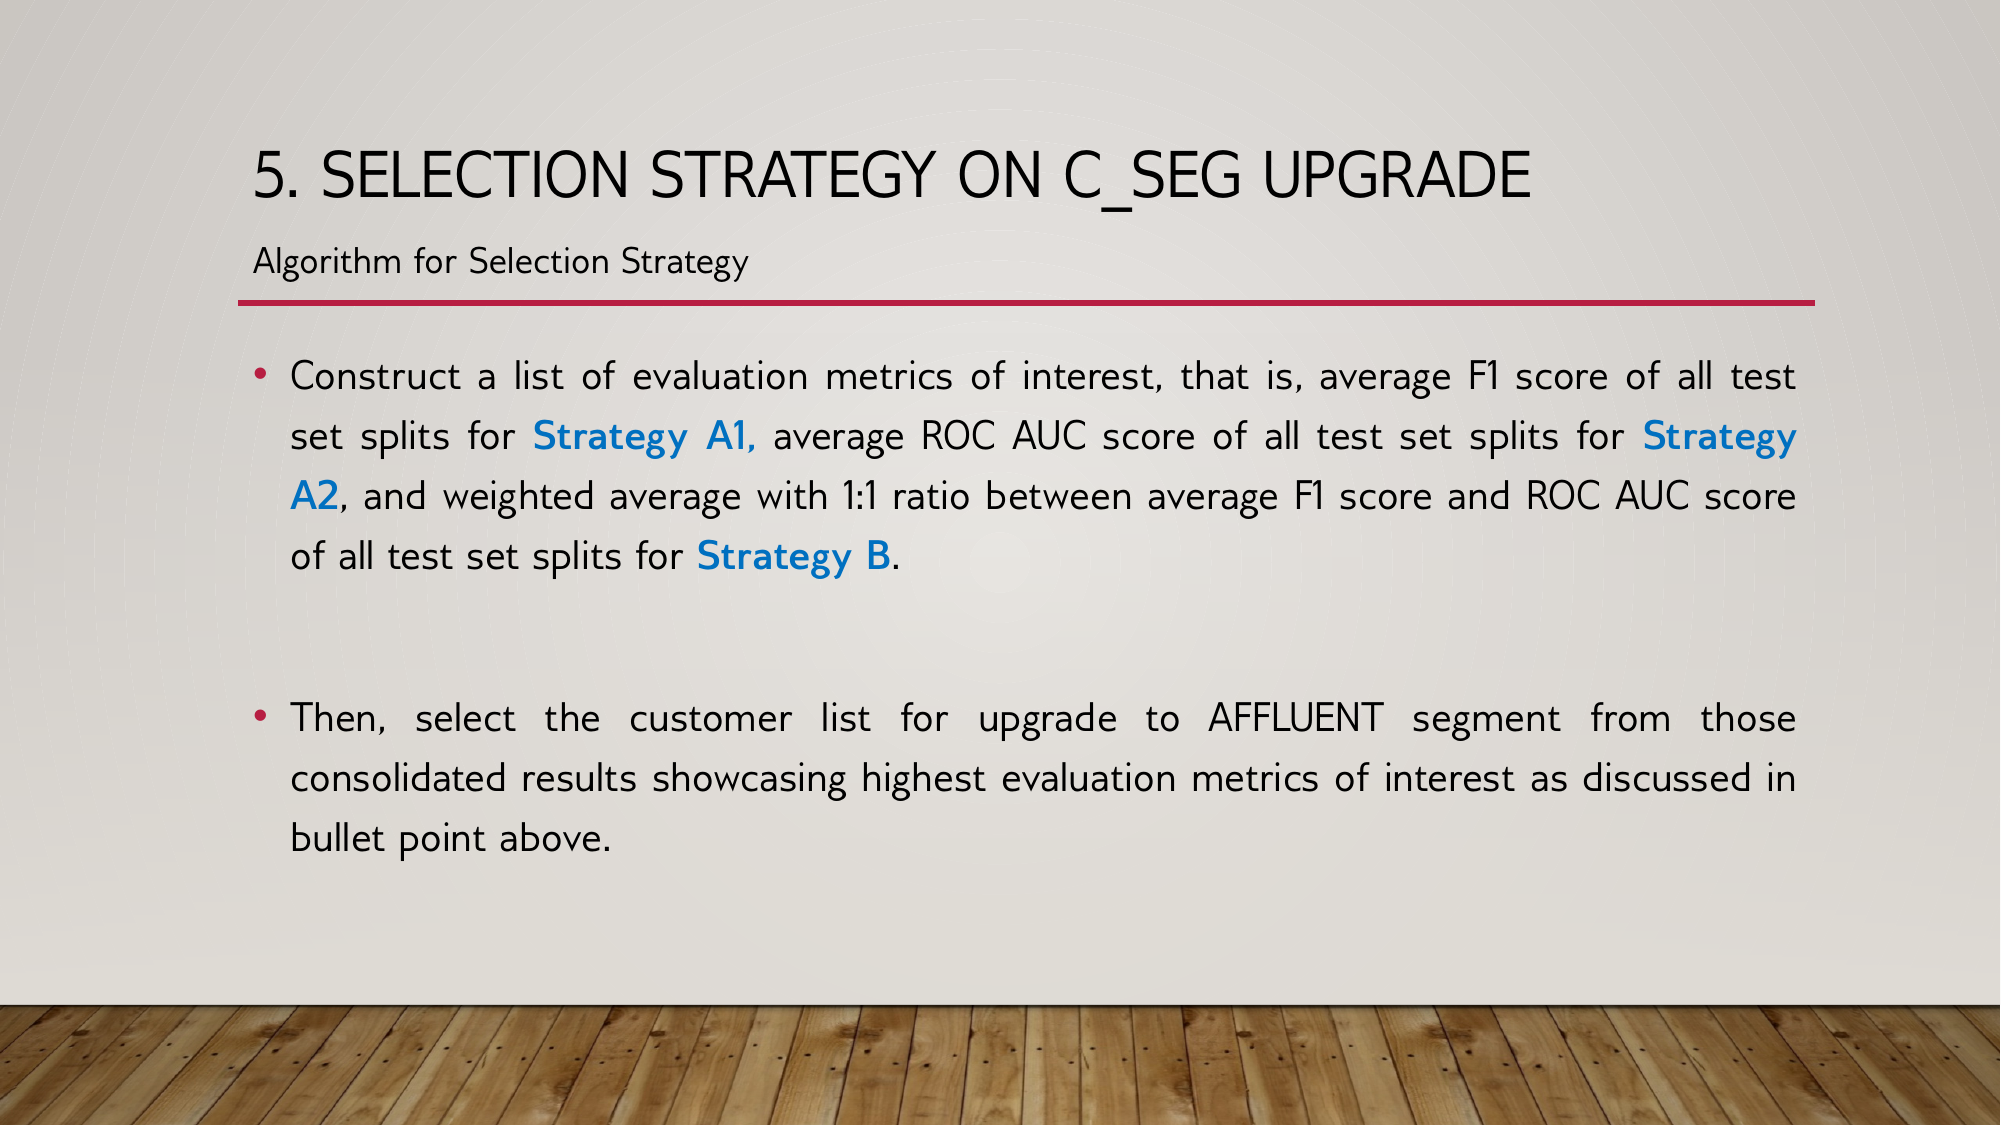

# 5. Selection Strategy on C_seg Upgrade
Algorithm for Selection Strategy
Construct a list of evaluation metrics of interest, that is, average F1 score of all test set splits for Strategy A1, average ROC AUC score of all test set splits for Strategy A2, and weighted average with 1:1 ratio between average F1 score and ROC AUC score of all test set splits for Strategy B.

Then, select the customer list for upgrade to AFFLUENT segment from those consolidated results showcasing highest evaluation metrics of interest as discussed in bullet point above.